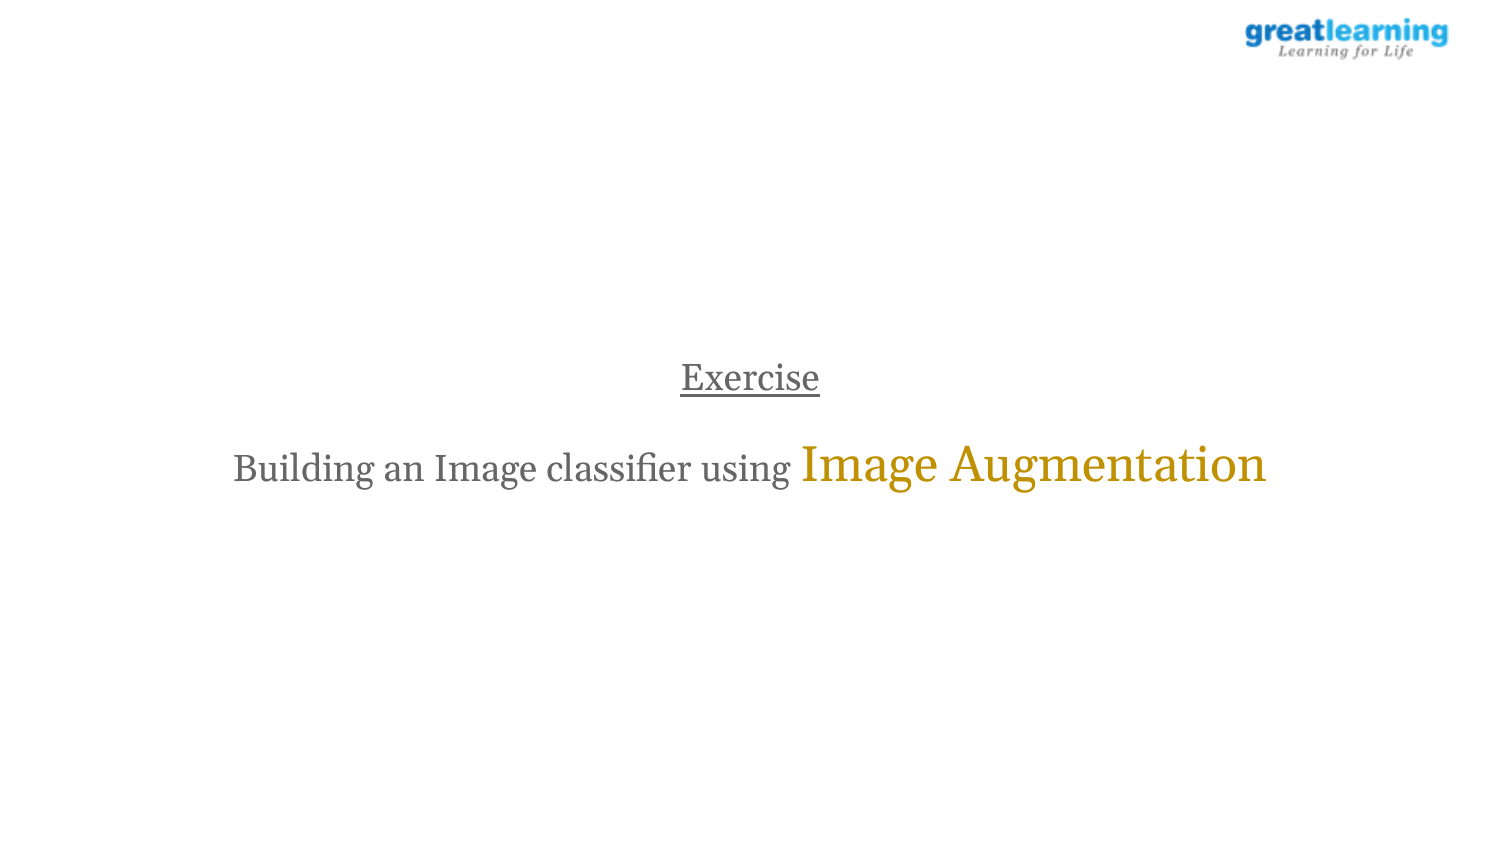

Exercise
Building an Image classifier using Image Augmentation